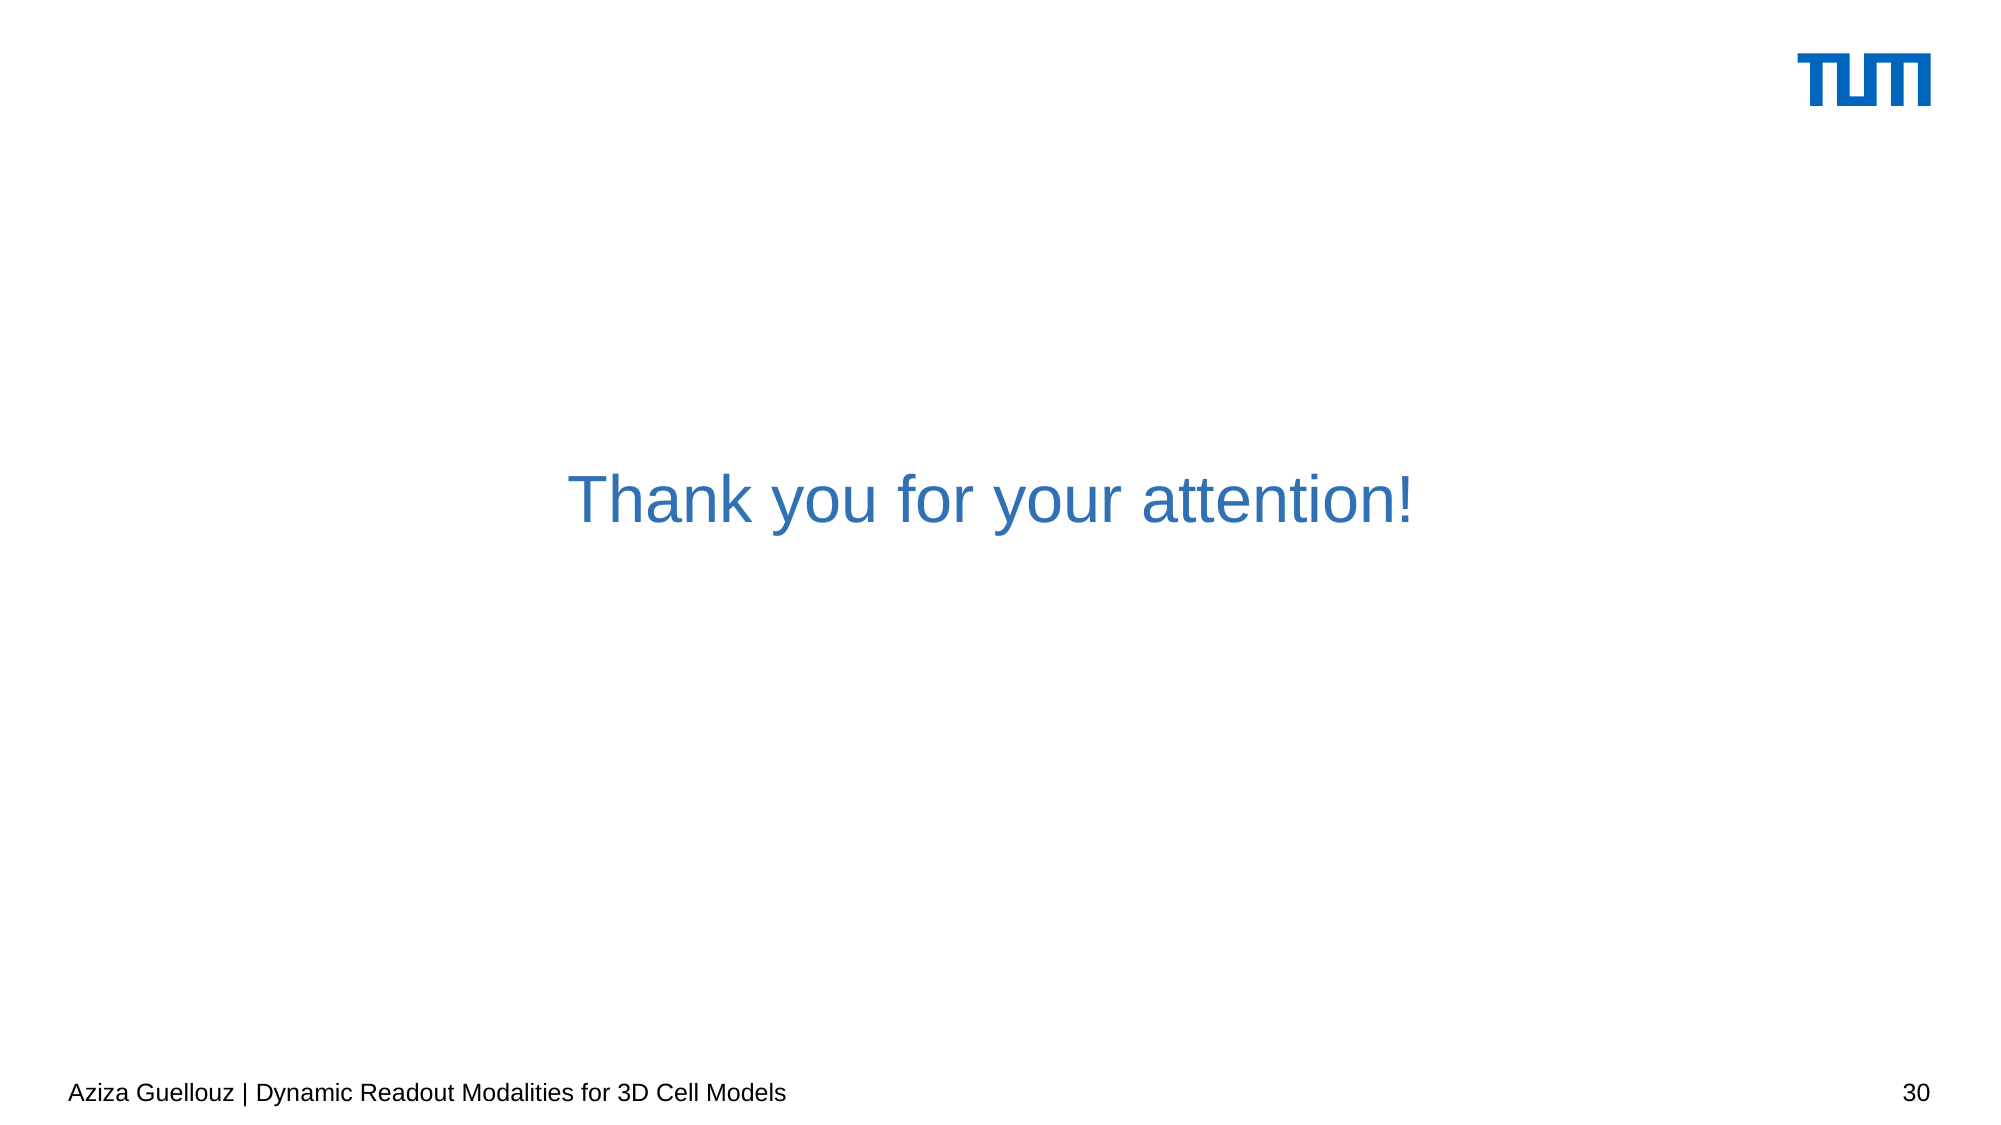

# Thank you for your attention!
Aziza Guellouz | Dynamic Readout Modalities for 3D Cell Models
30